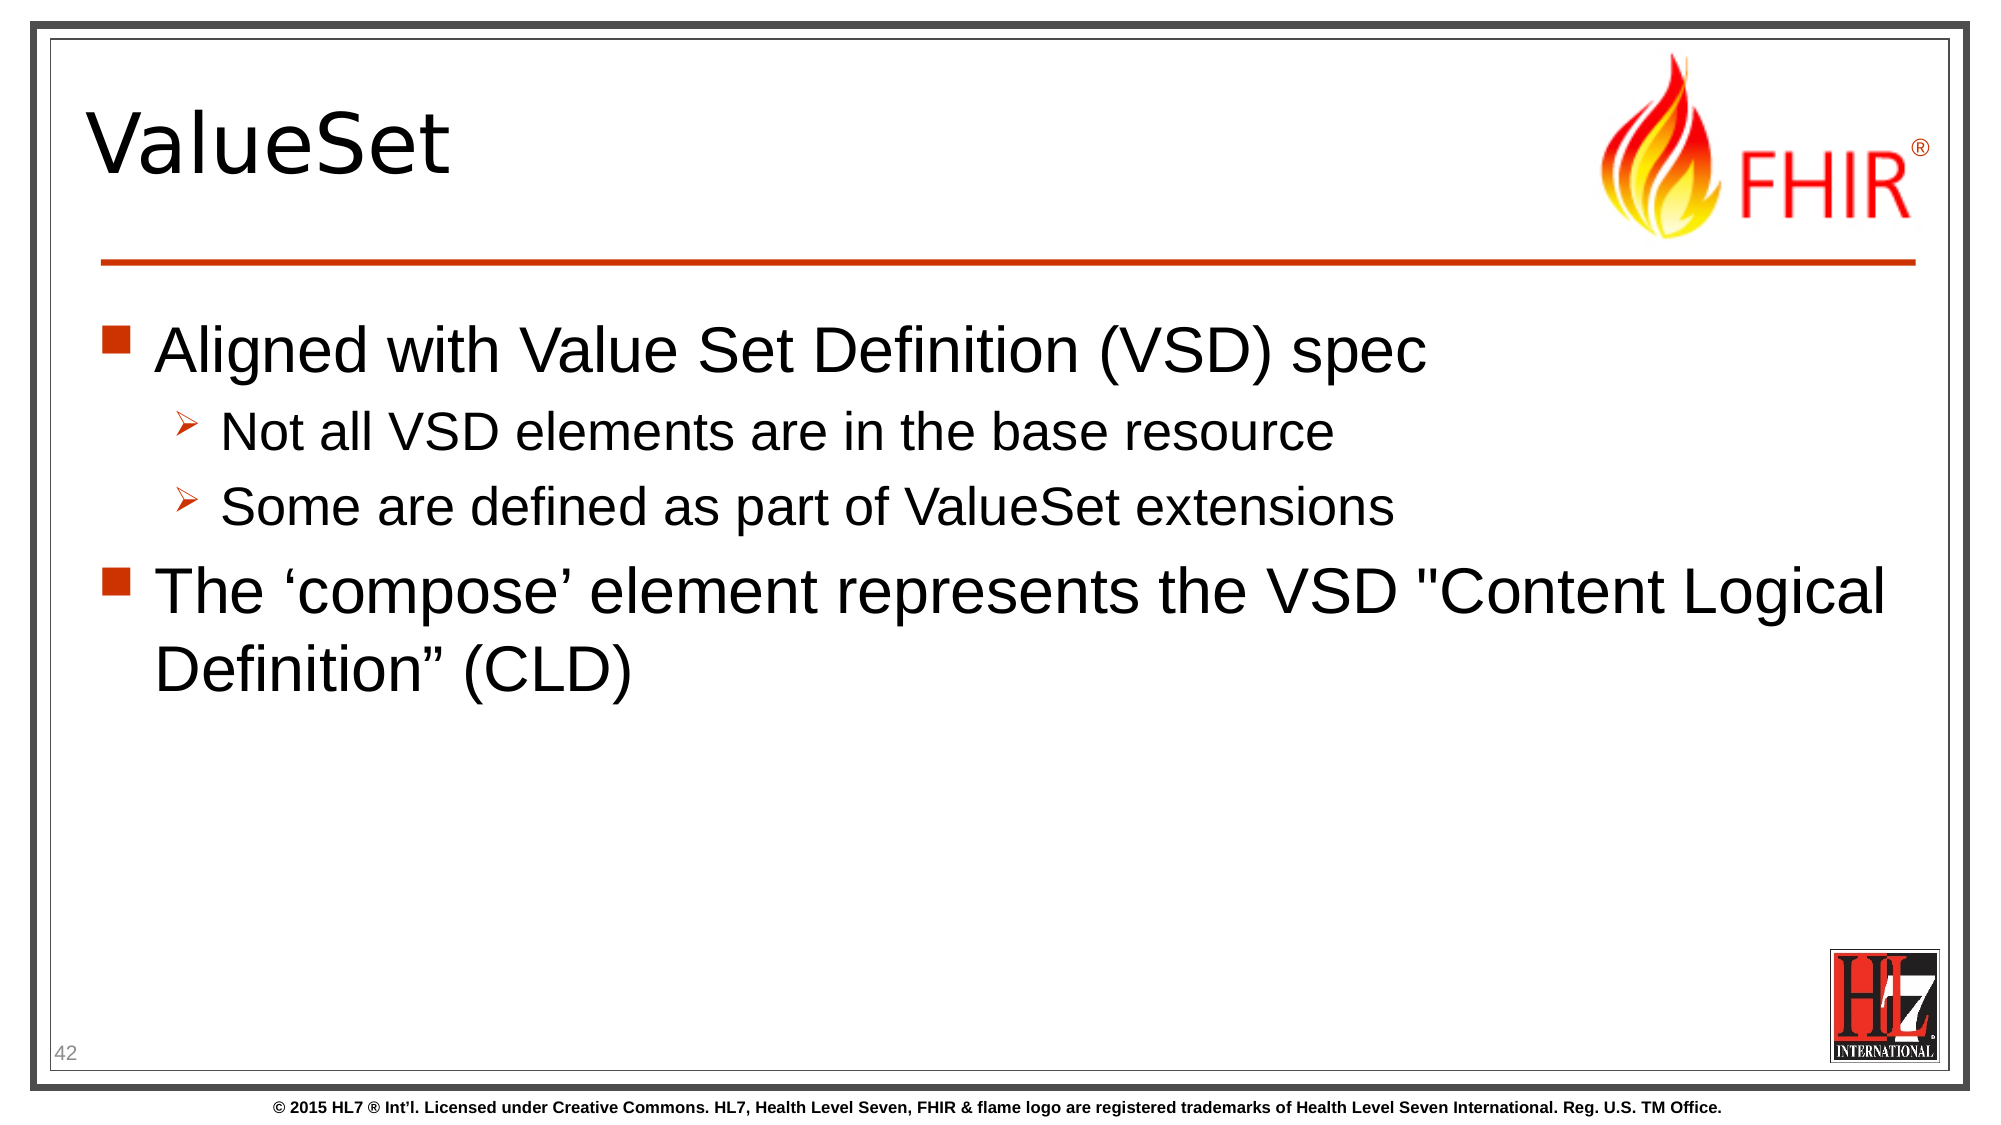

# ValueSet
Aligned with Value Set Definition (VSD) spec
Not all VSD elements are in the base resource
Some are defined as part of ValueSet extensions
The ‘compose’ element represents the VSD "Content Logical Definition” (CLD)
42